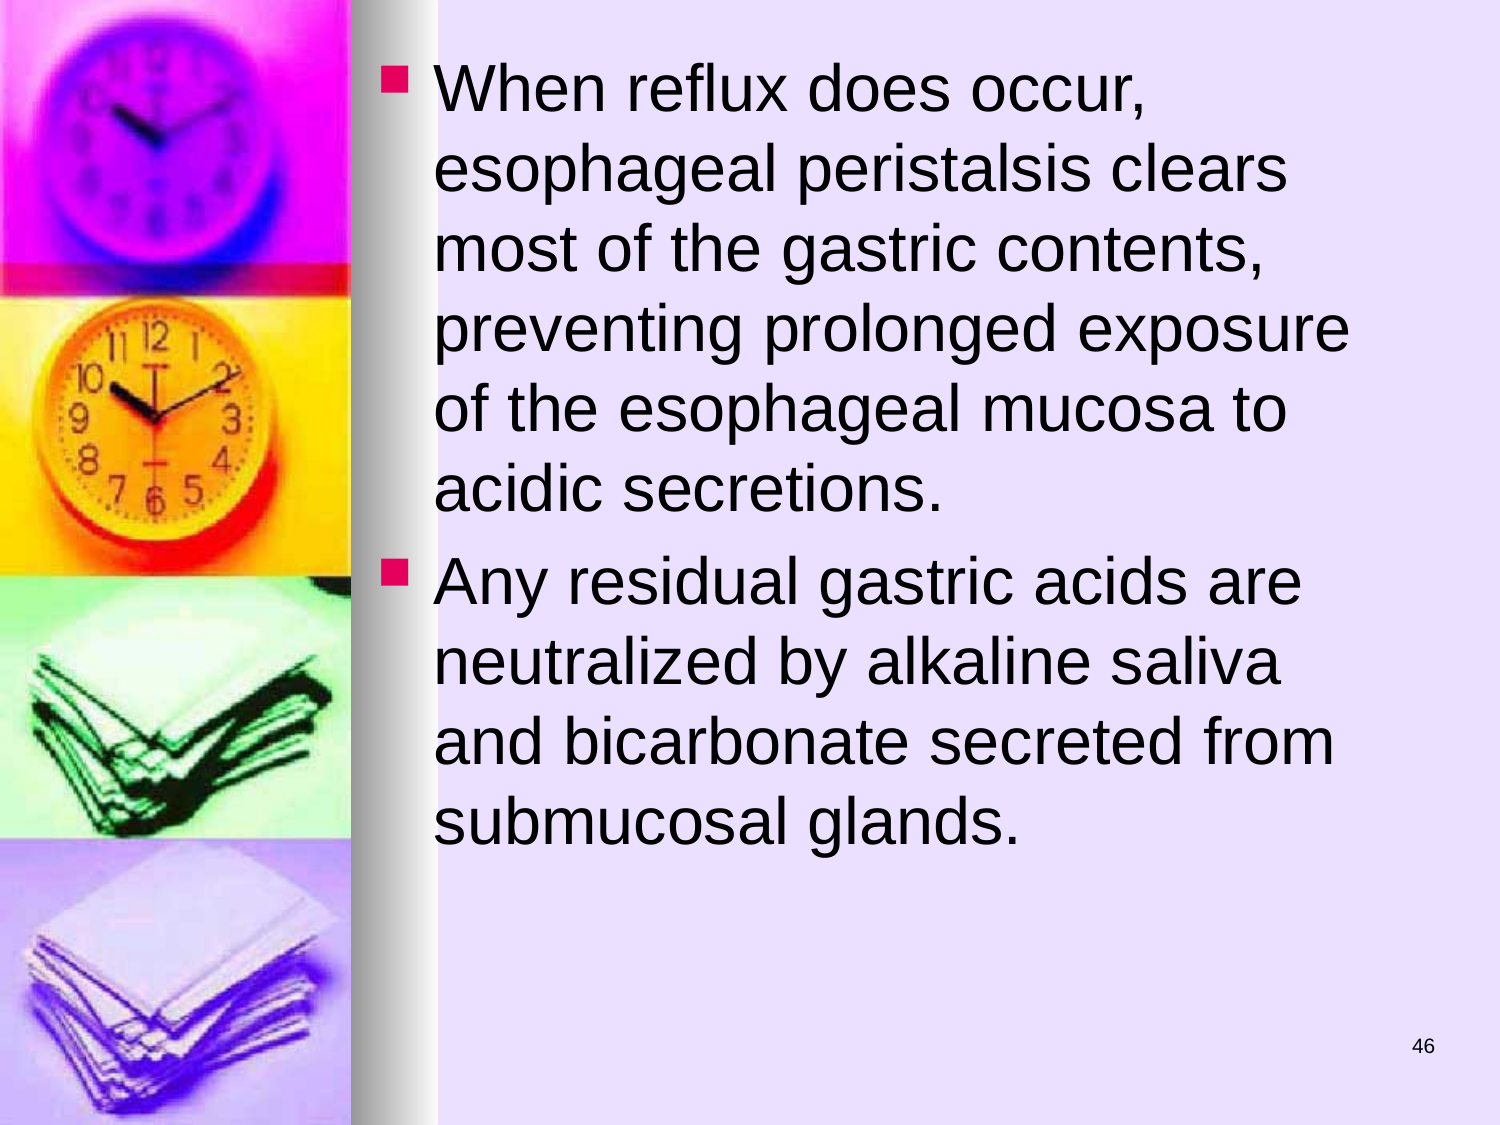

When reflux does occur, esophageal peristalsis clears most of the gastric contents, preventing prolonged exposure of the esophageal mucosa to acidic secretions.
Any residual gastric acids are neutralized by alkaline saliva and bicarbonate secreted from submucosal glands.

46